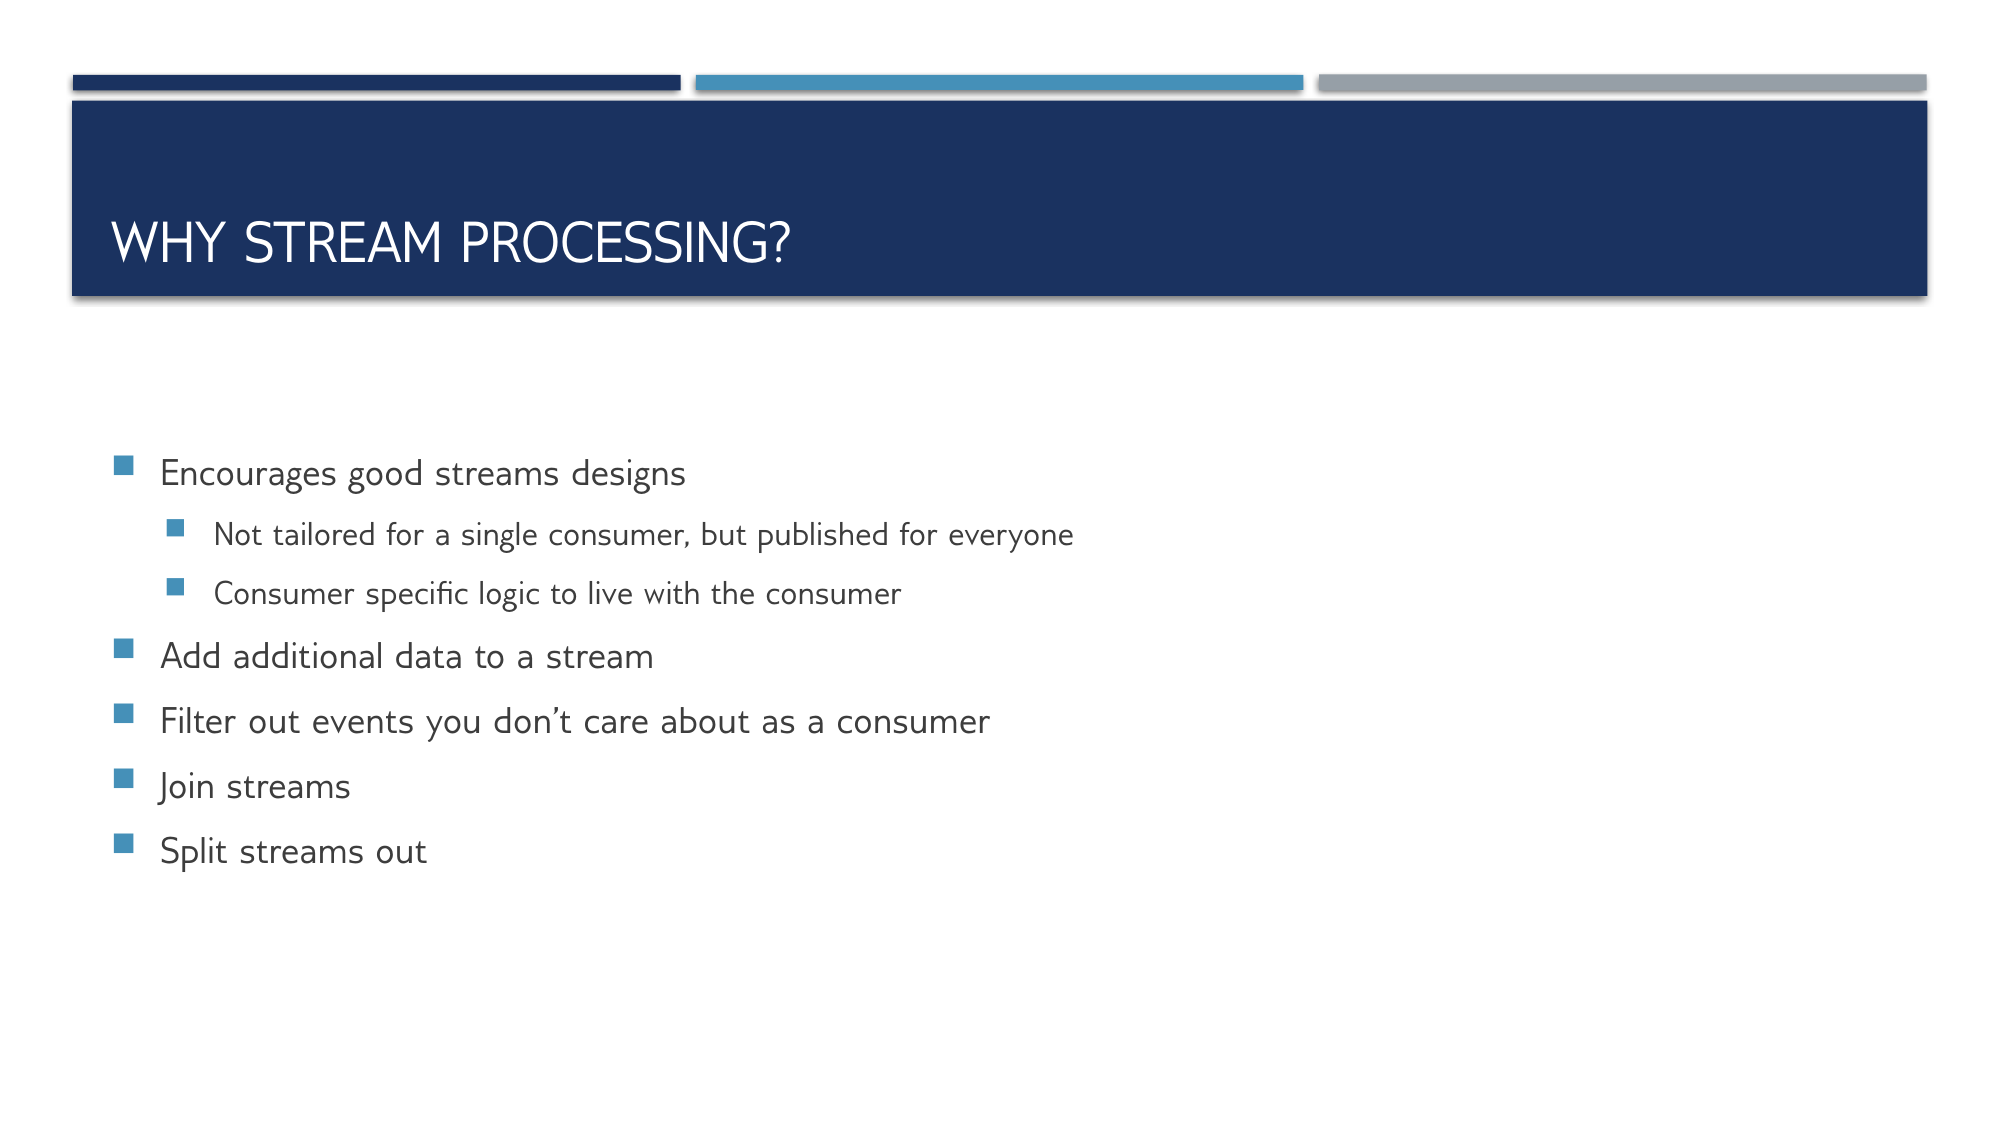

# Why Stream processing?
Encourages good streams designs
Not tailored for a single consumer, but published for everyone
Consumer specific logic to live with the consumer
Add additional data to a stream
Filter out events you don’t care about as a consumer
Join streams
Split streams out